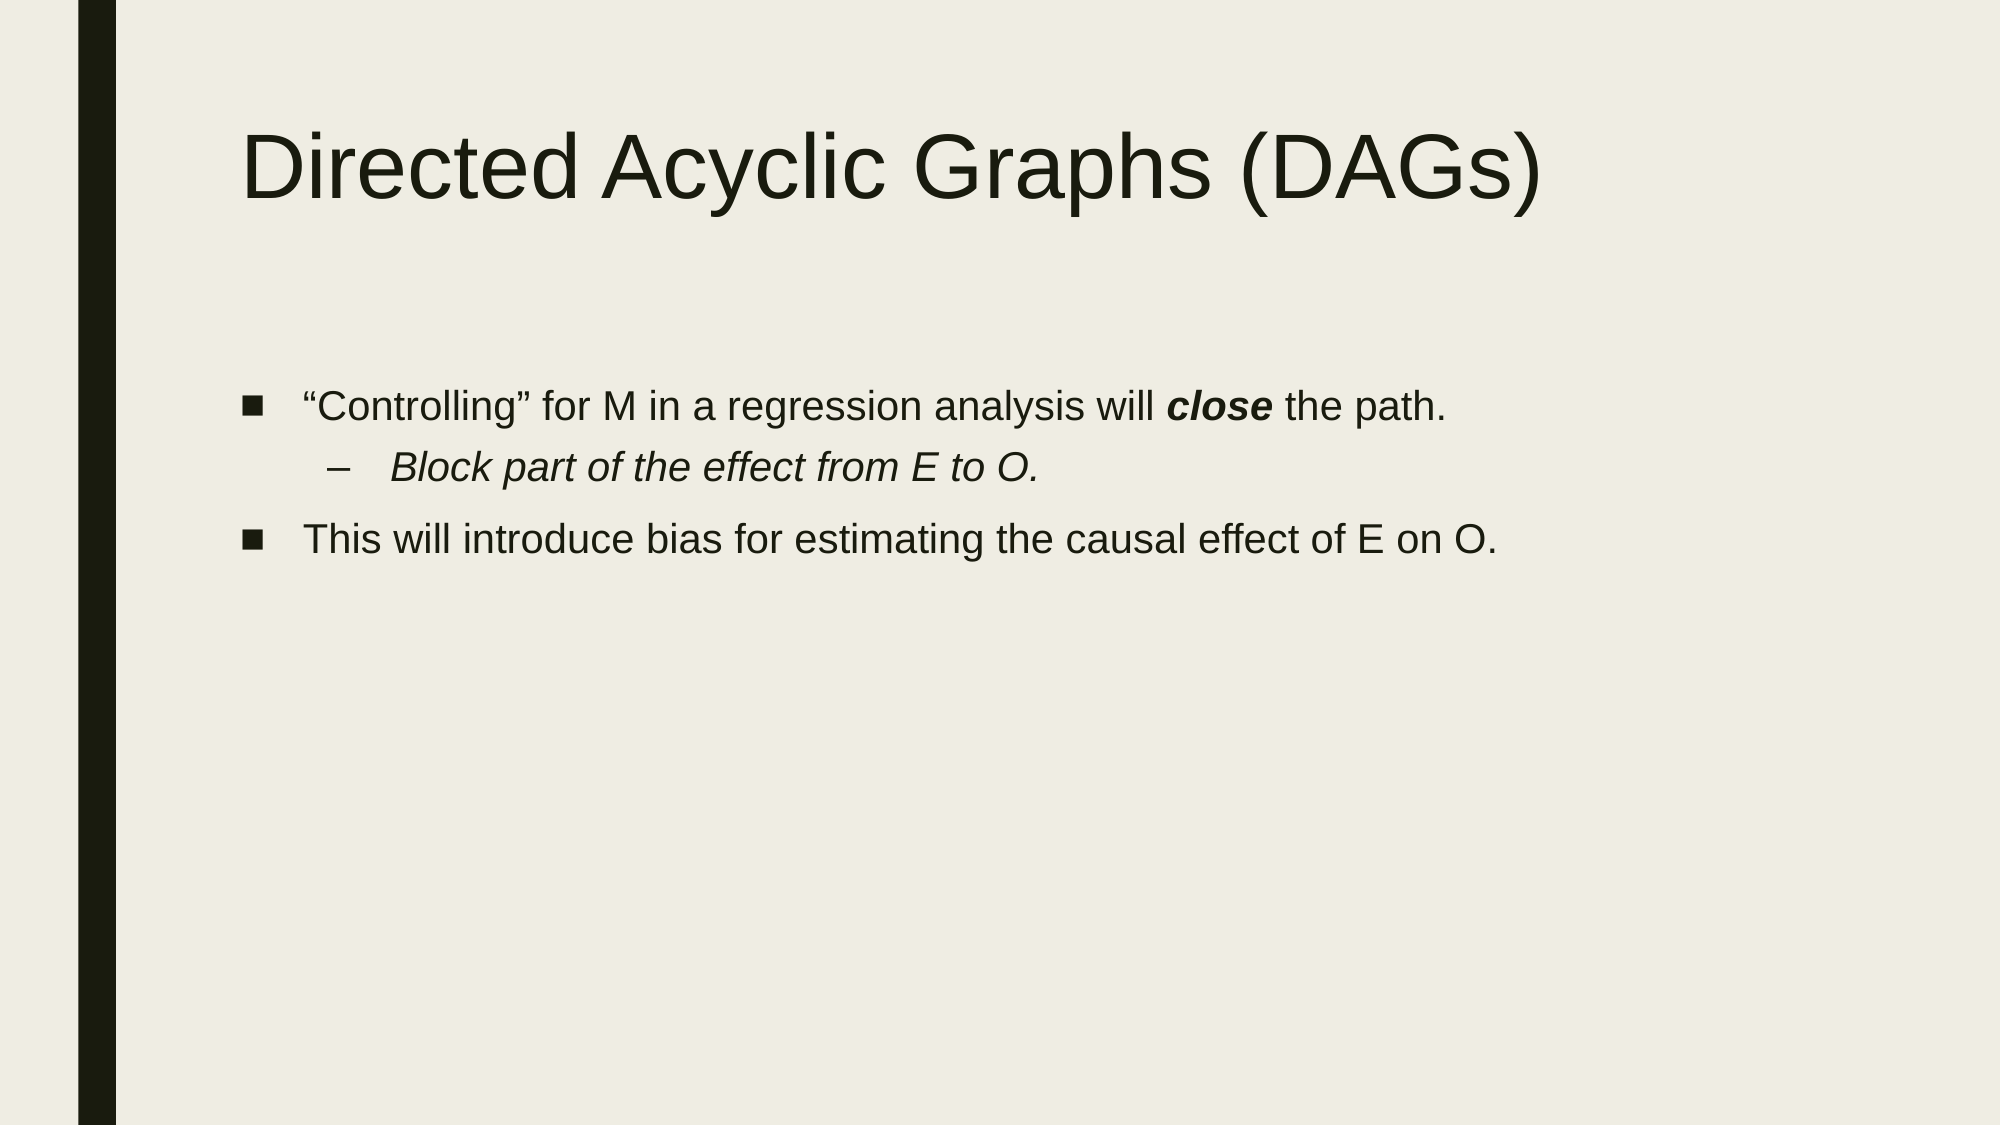

# Directed Acyclic Graphs (DAGs)
“Controlling” for M in a regression analysis will close the path.
Block part of the effect from E to O.
This will introduce bias for estimating the causal effect of E on O.